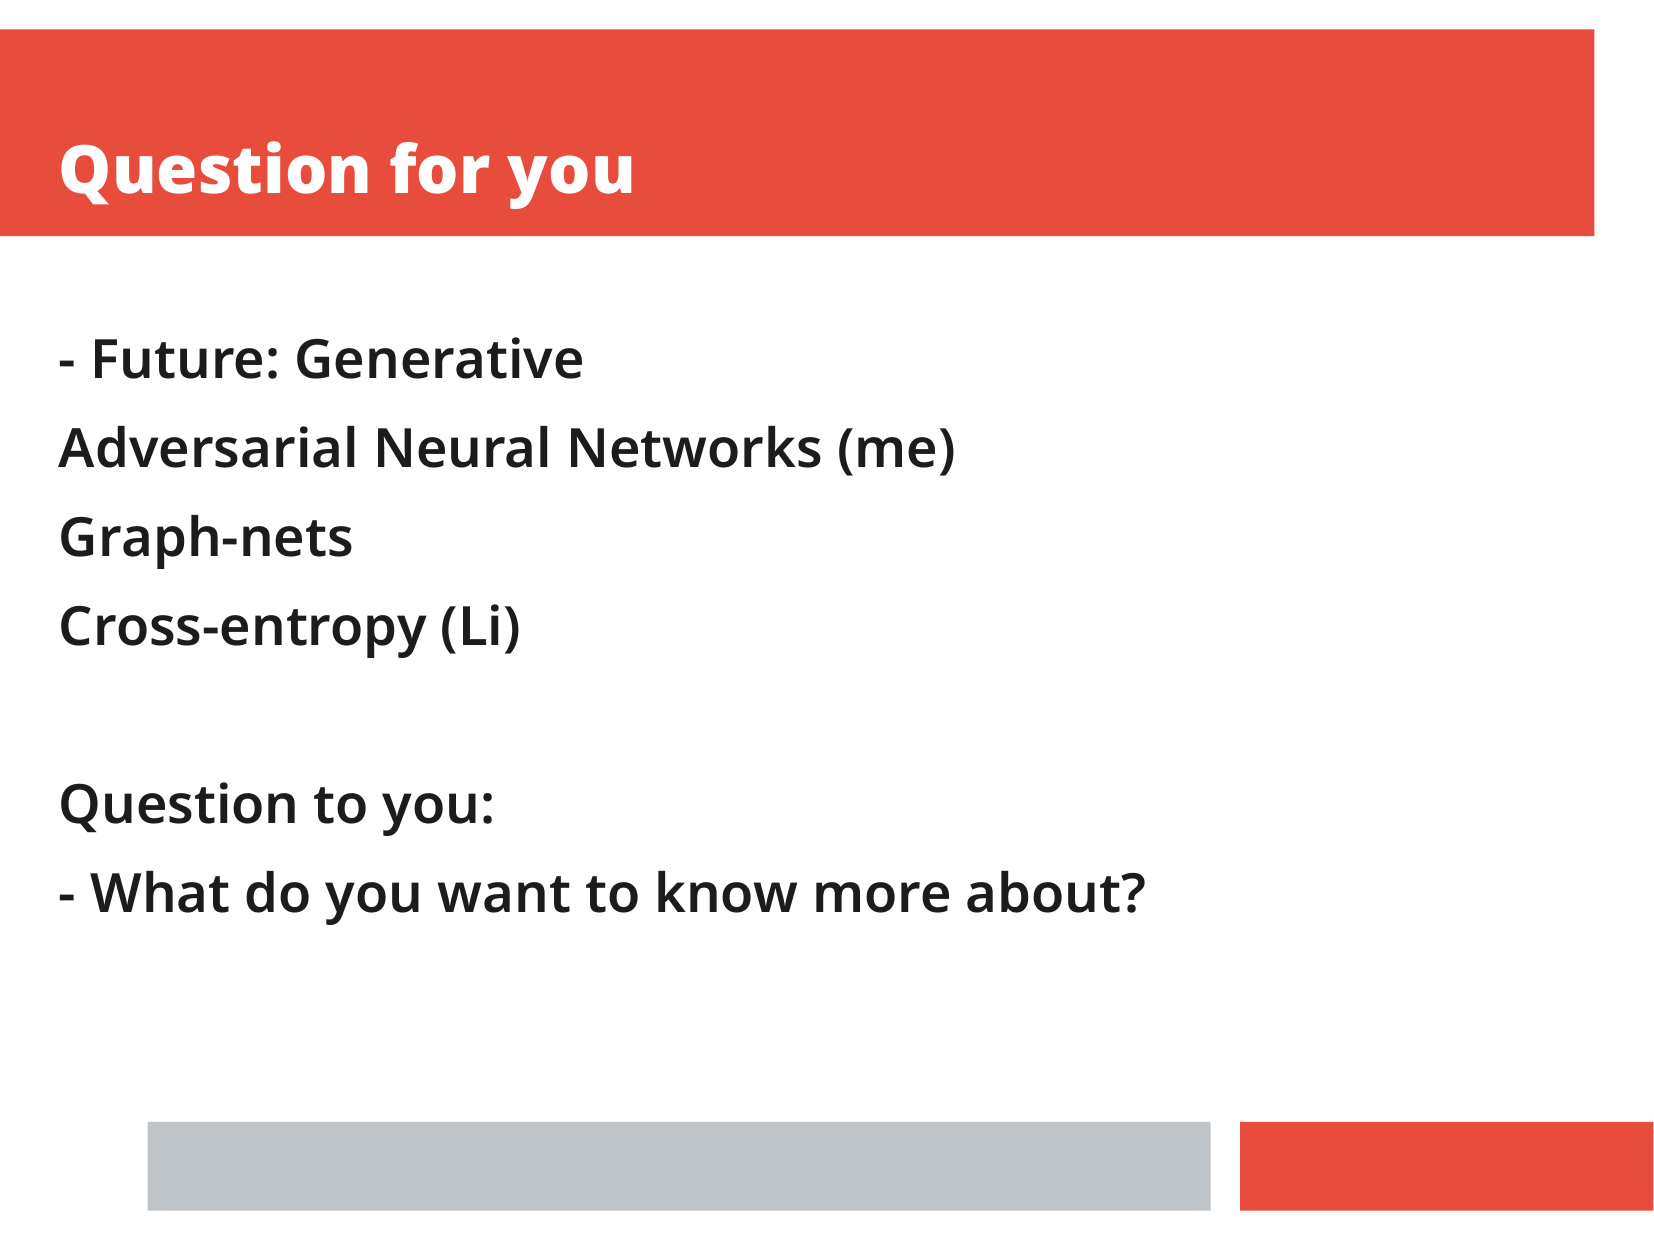

Question for you
- Future: Generative
Adversarial Neural Networks (me)
Graph-nets
Cross-entropy (Li)

Question to you:
- What do you want to know more about?